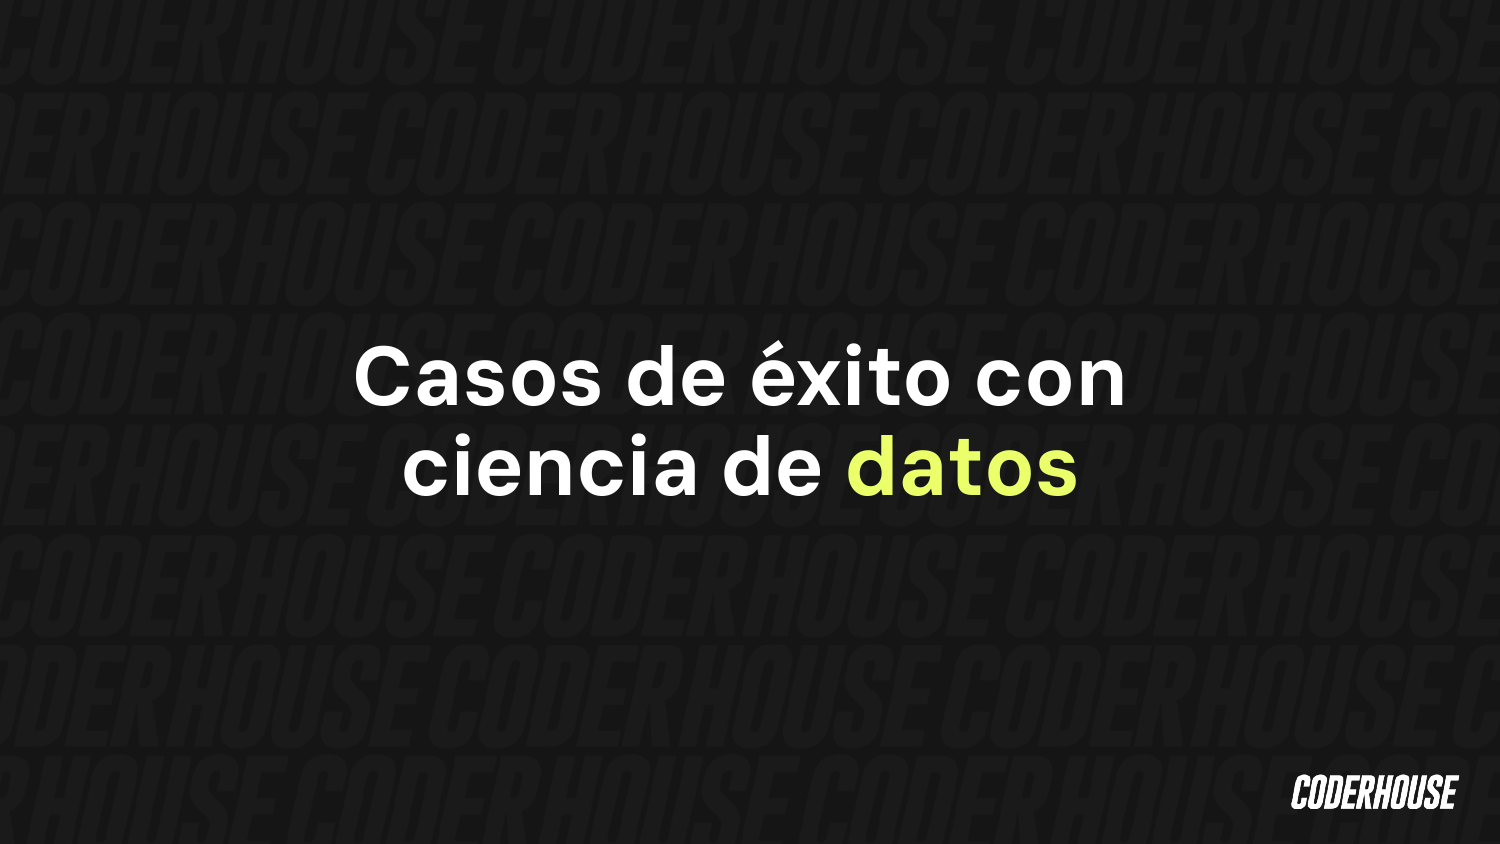

Casos de éxito con ciencia de datos